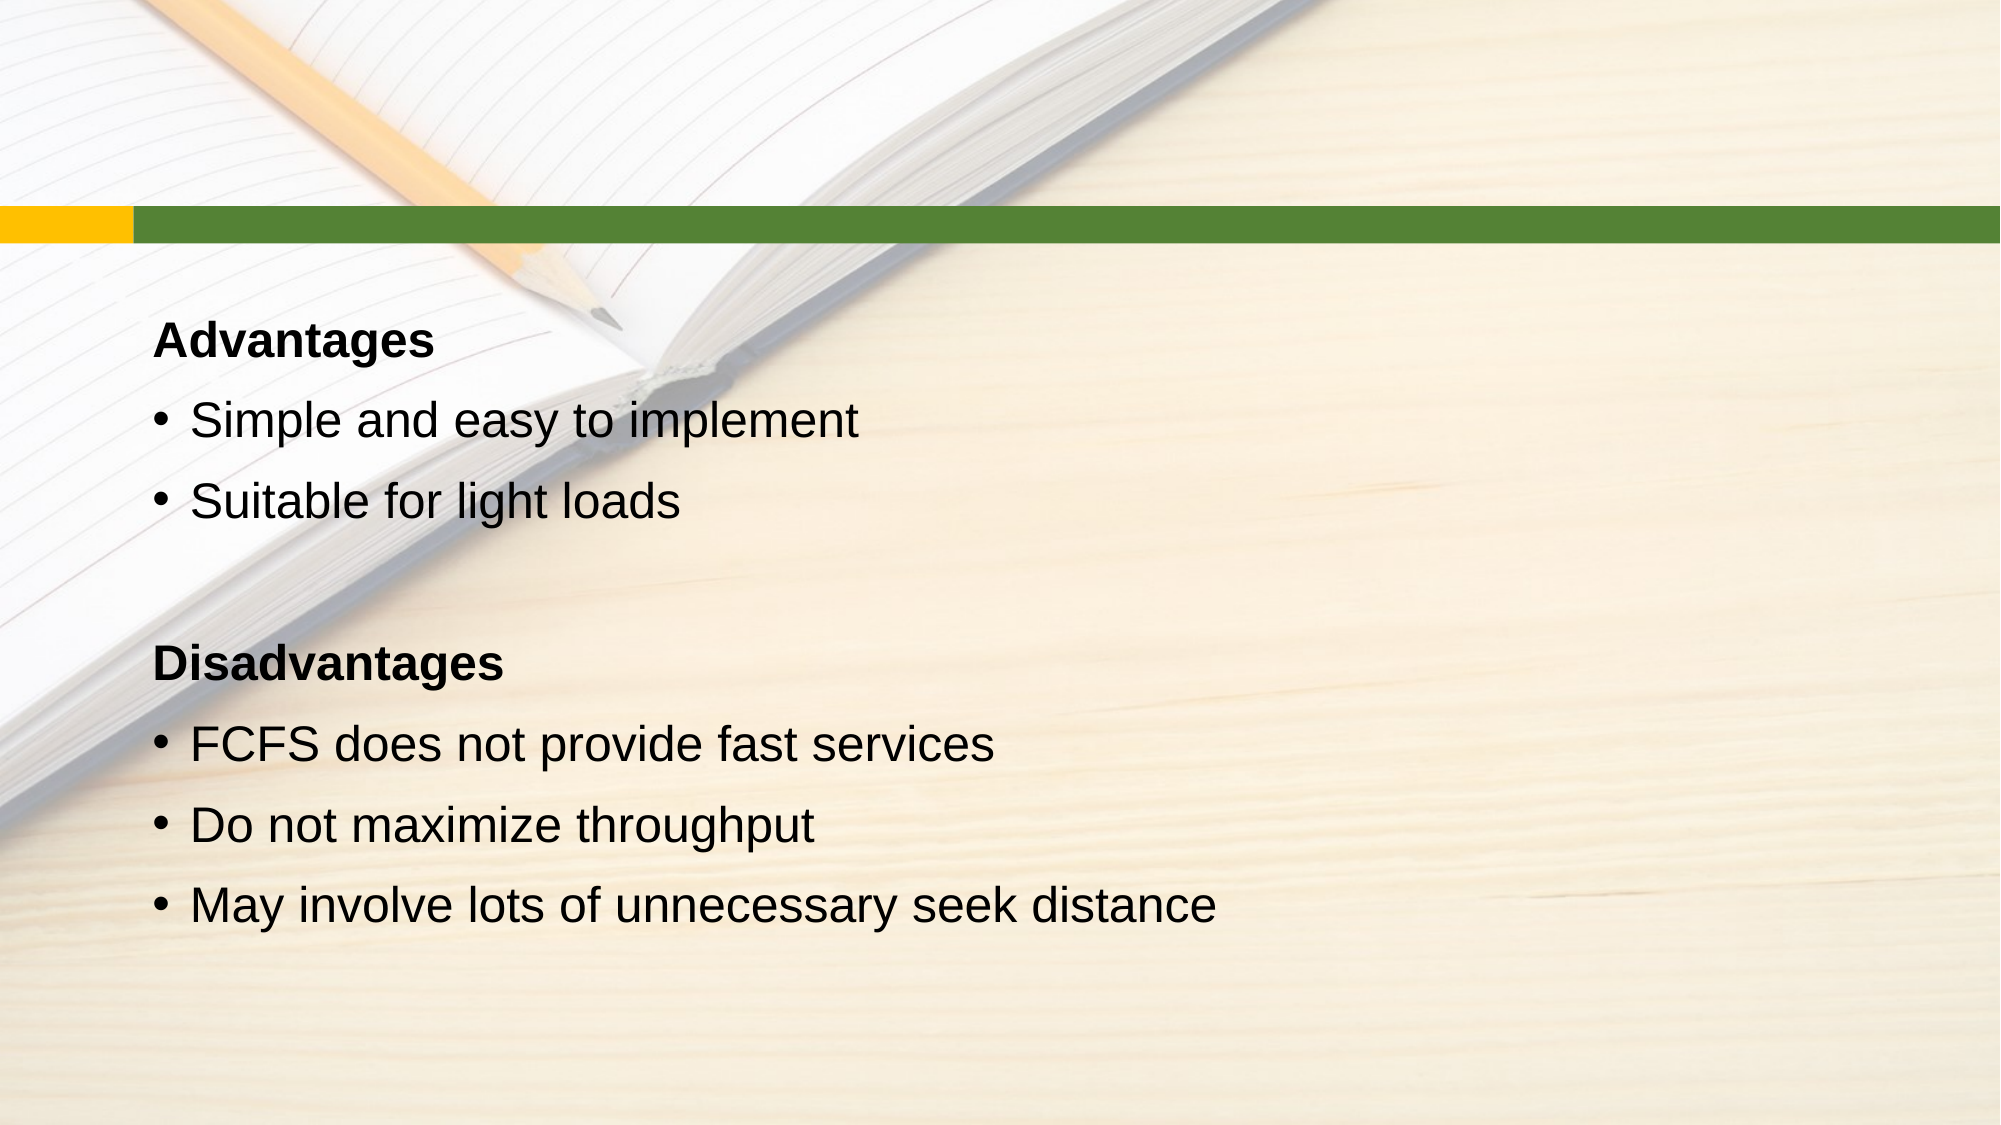

Advantages
Simple and easy to implement
Suitable for light loads

Disadvantages
FCFS does not provide fast services
Do not maximize throughput
May involve lots of unnecessary seek distance